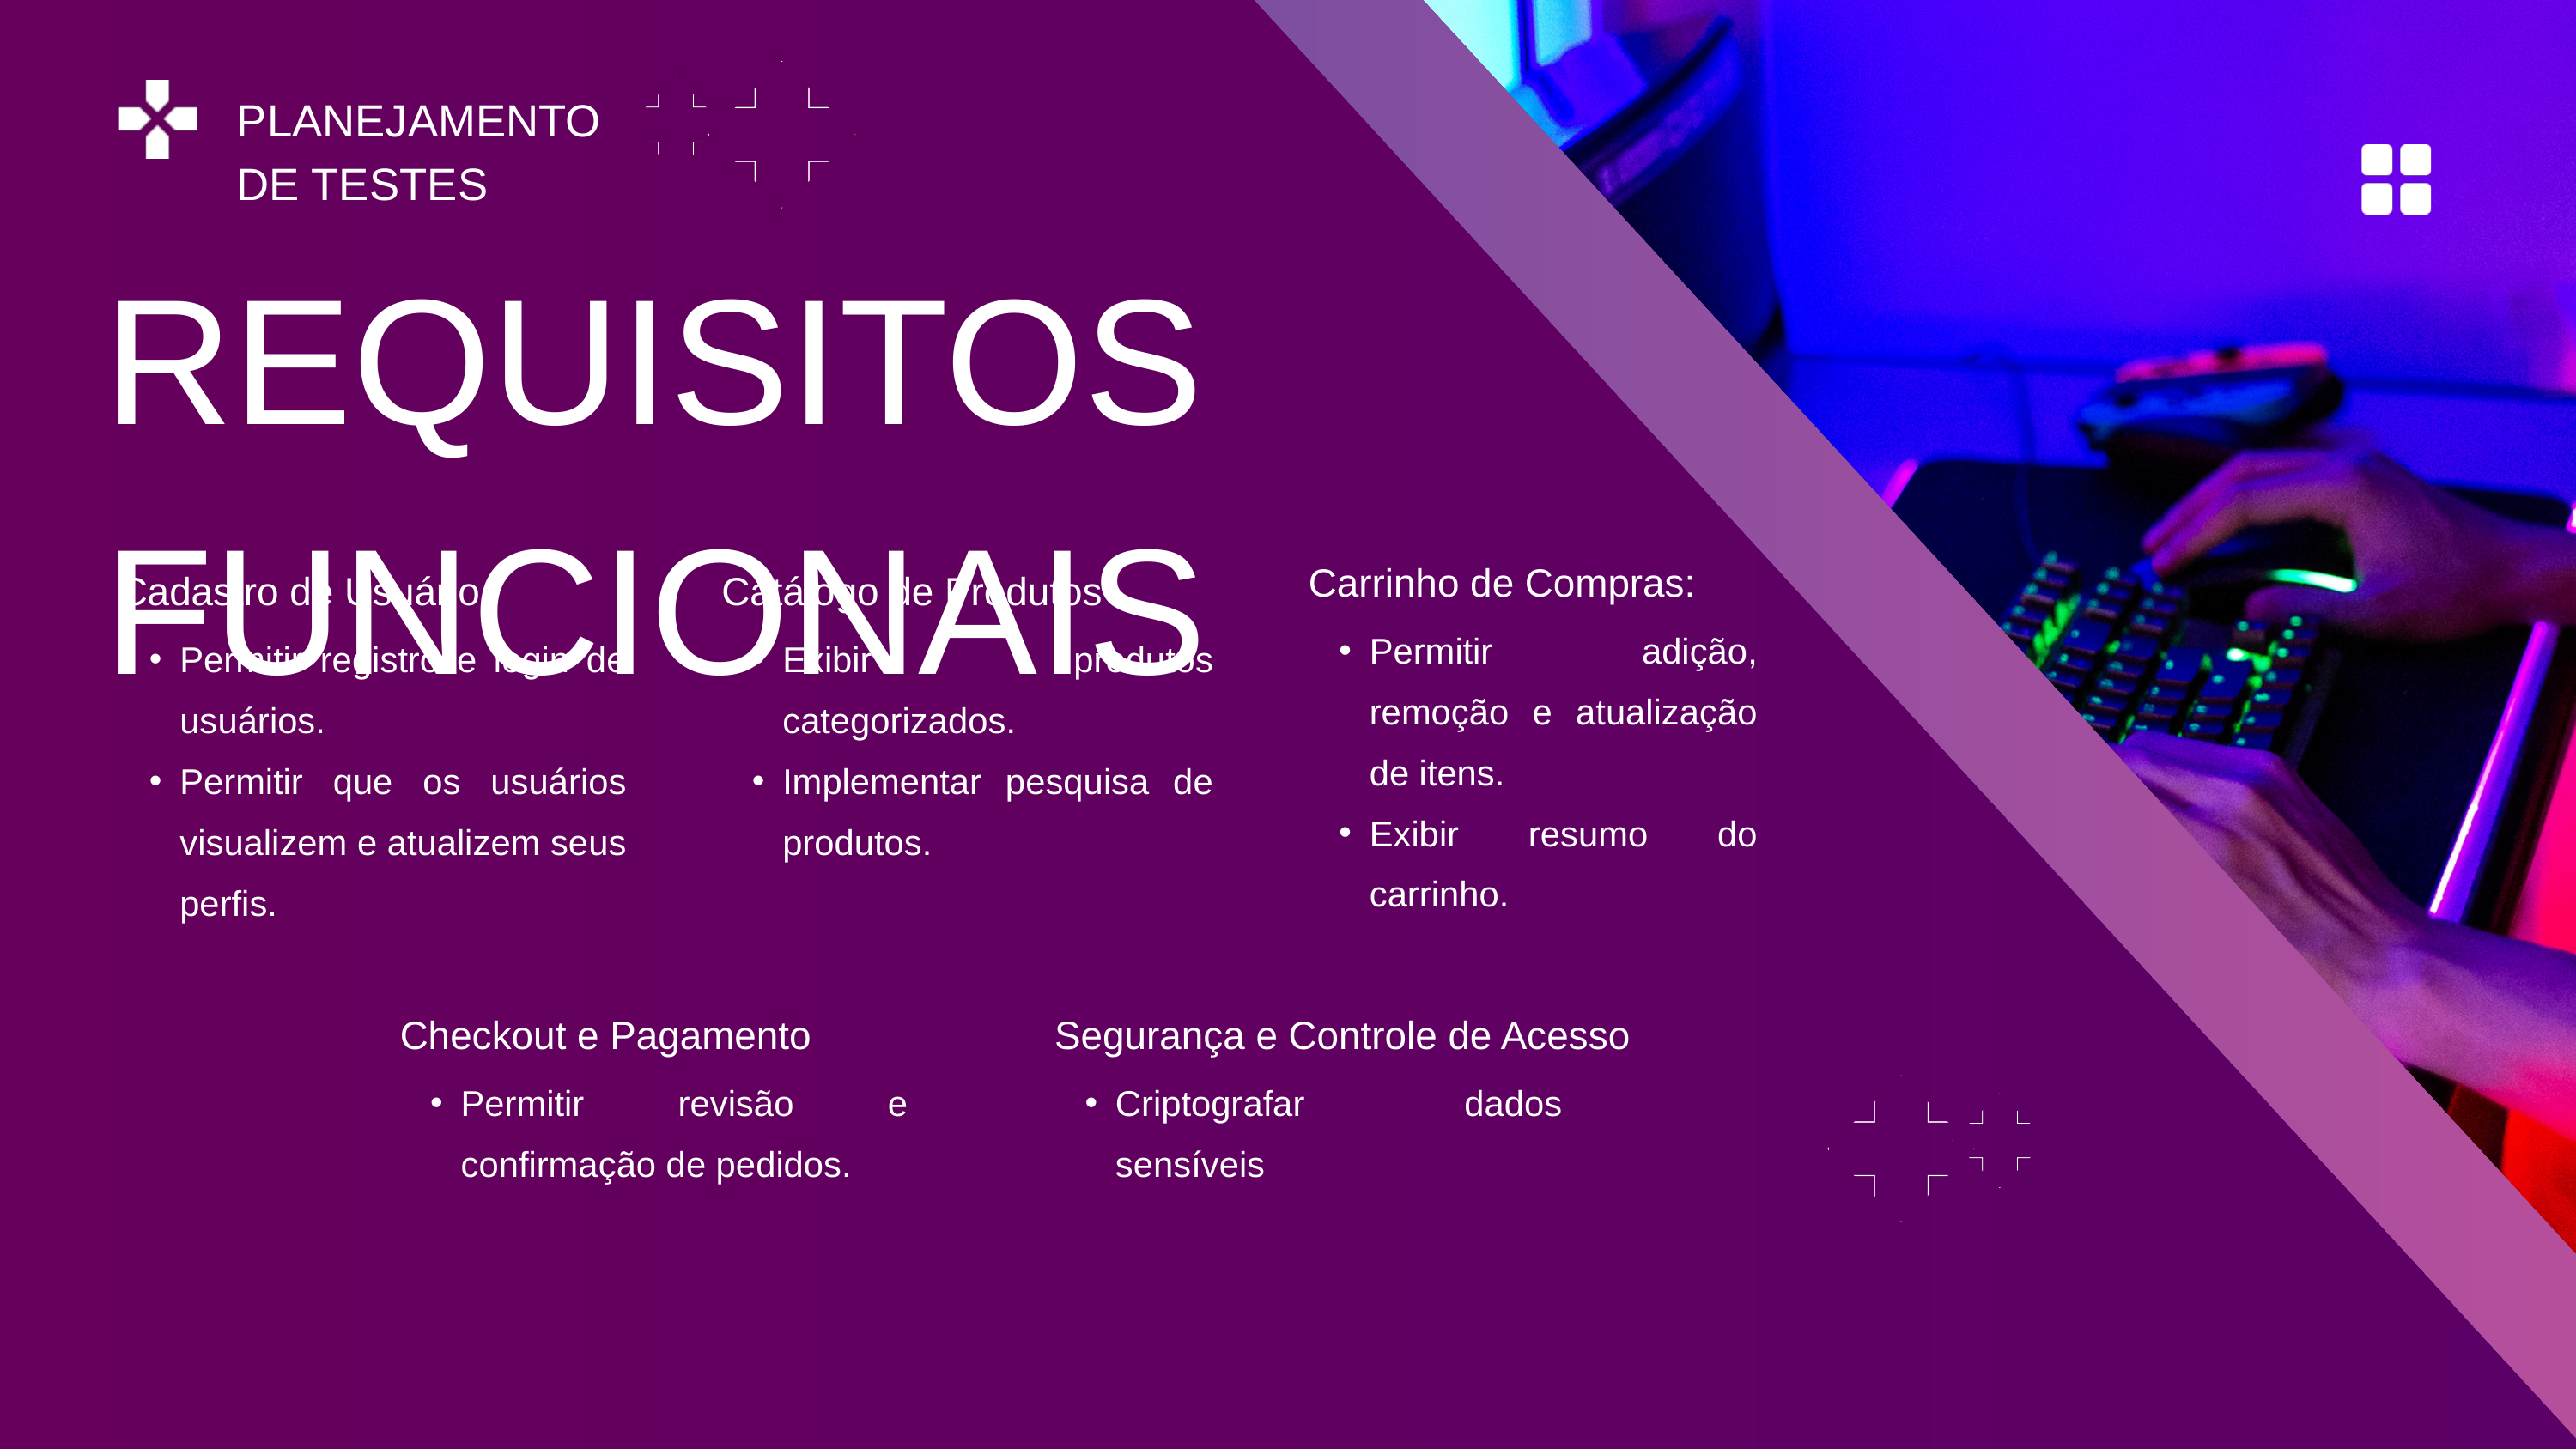

PLANEJAMENTO DE TESTES

REQUISITOS FUNCIONAIS
Carrinho de Compras:
Cadastro de Usuário
Catálogo de Produtos
Permitir adição, remoção e atualização de itens.
Exibir resumo do carrinho.

Permitir registro e login de usuários.
Permitir que os usuários visualizem e atualizem seus perfis.

Exibir produtos categorizados.
Implementar pesquisa de produtos.

Checkout e Pagamento
Segurança e Controle de Acesso
Permitir revisão e confirmação de pedidos.

Criptografar dados sensíveis